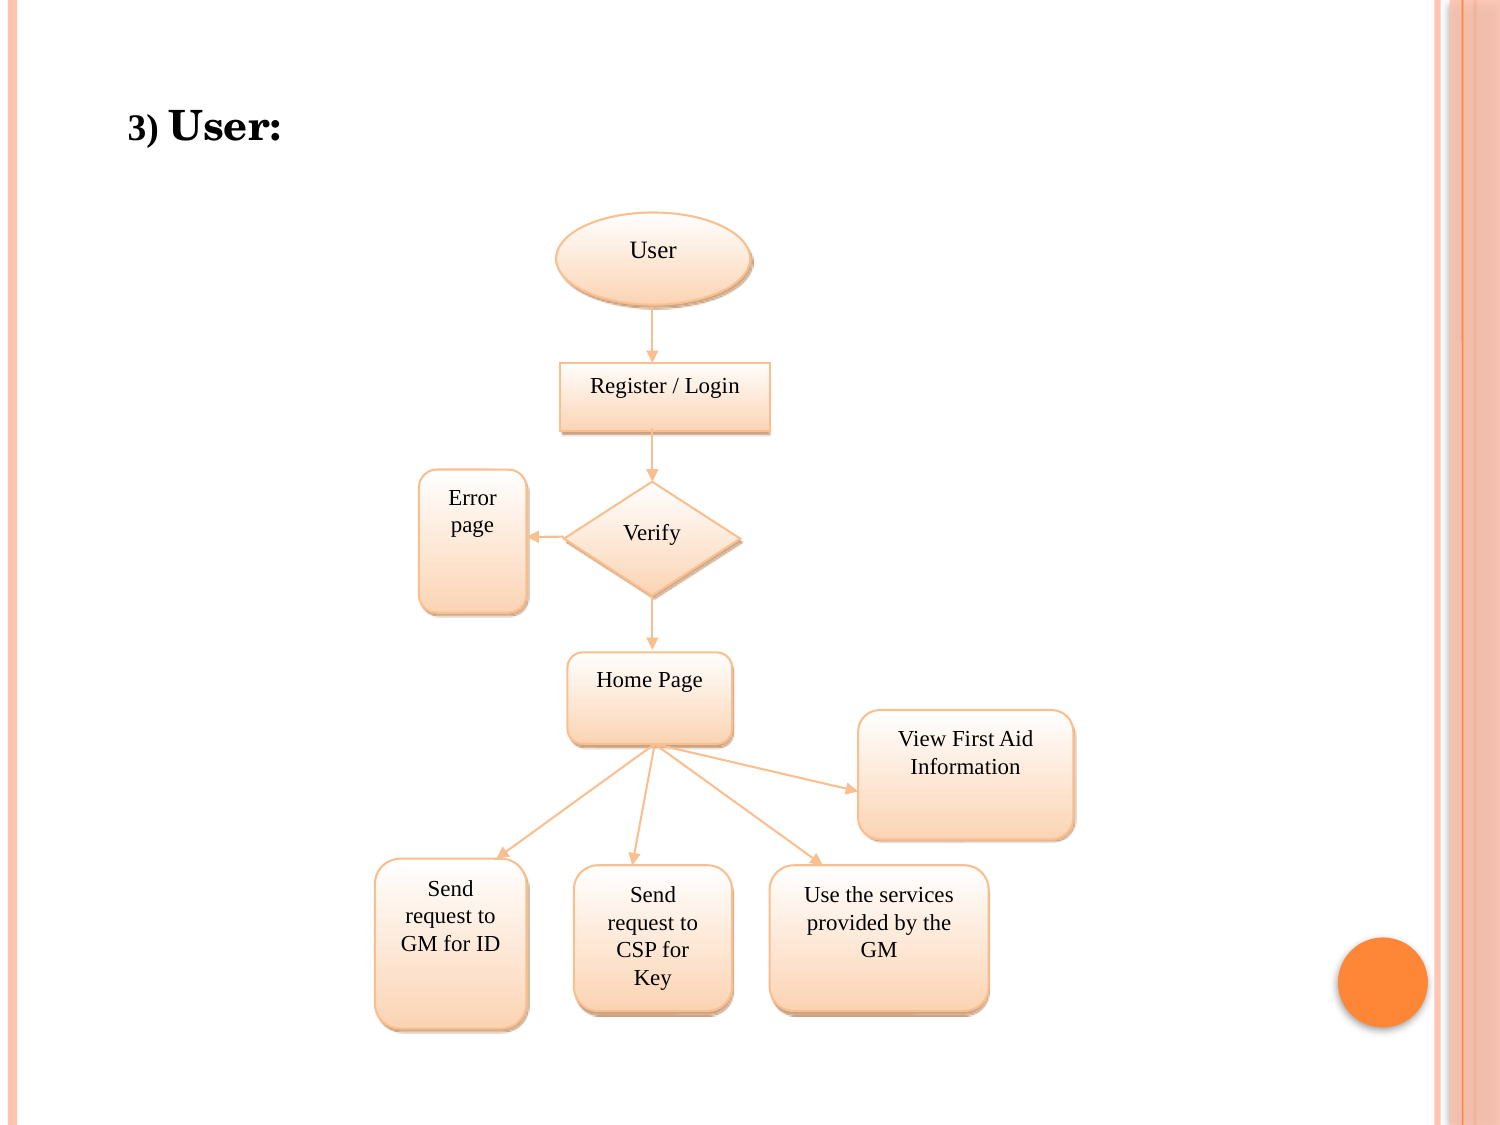

3) User:

User
Register / Login
Error page
Verify
Home Page
View First Aid Information
Send request to GM for ID
Send request to CSP for Key
Use the services provided by the GM